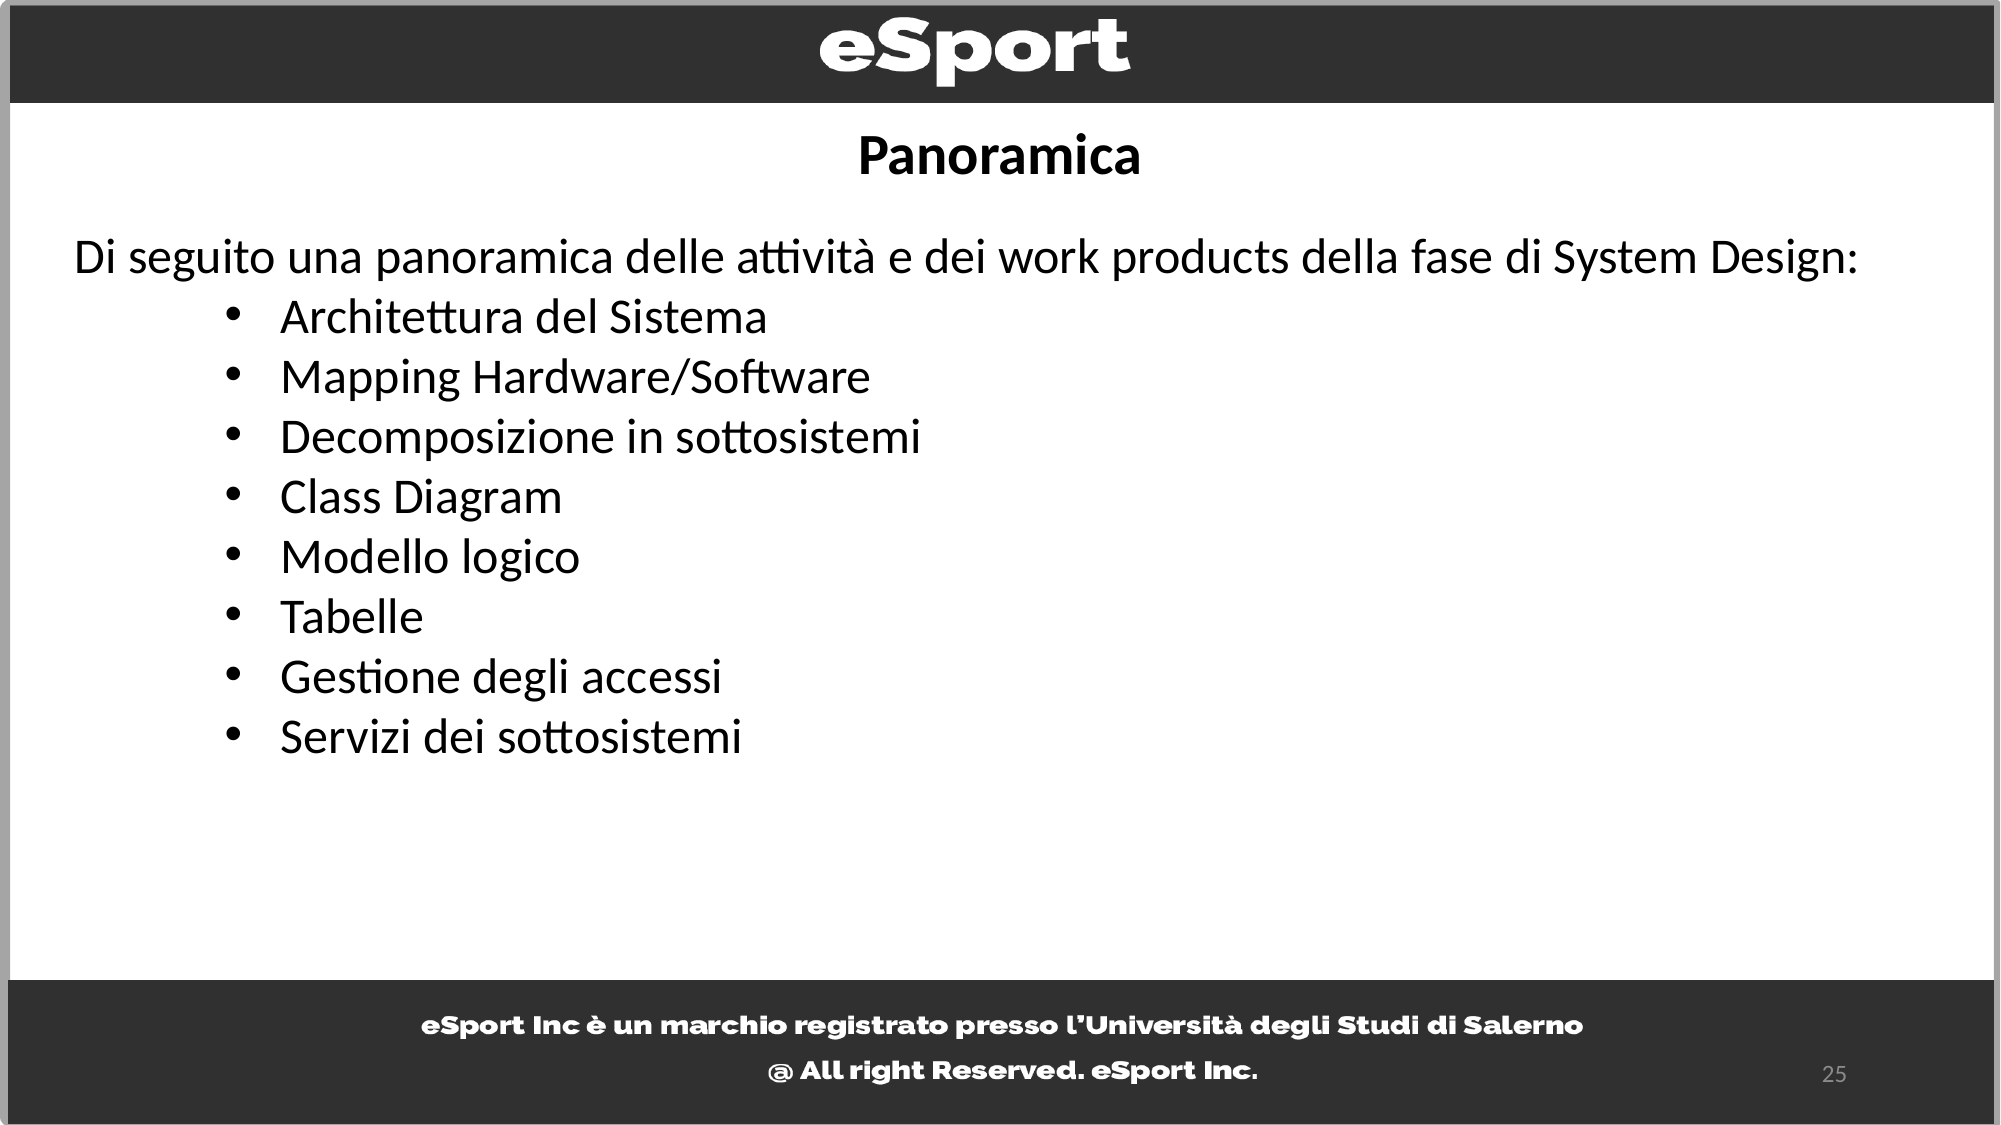

Panoramica
Di seguito una panoramica delle attività e dei work products della fase di System Design:
Architettura del Sistema
Mapping Hardware/Software
Decomposizione in sottosistemi
Class Diagram
Modello logico
Tabelle
Gestione degli accessi
Servizi dei sottosistemi

25